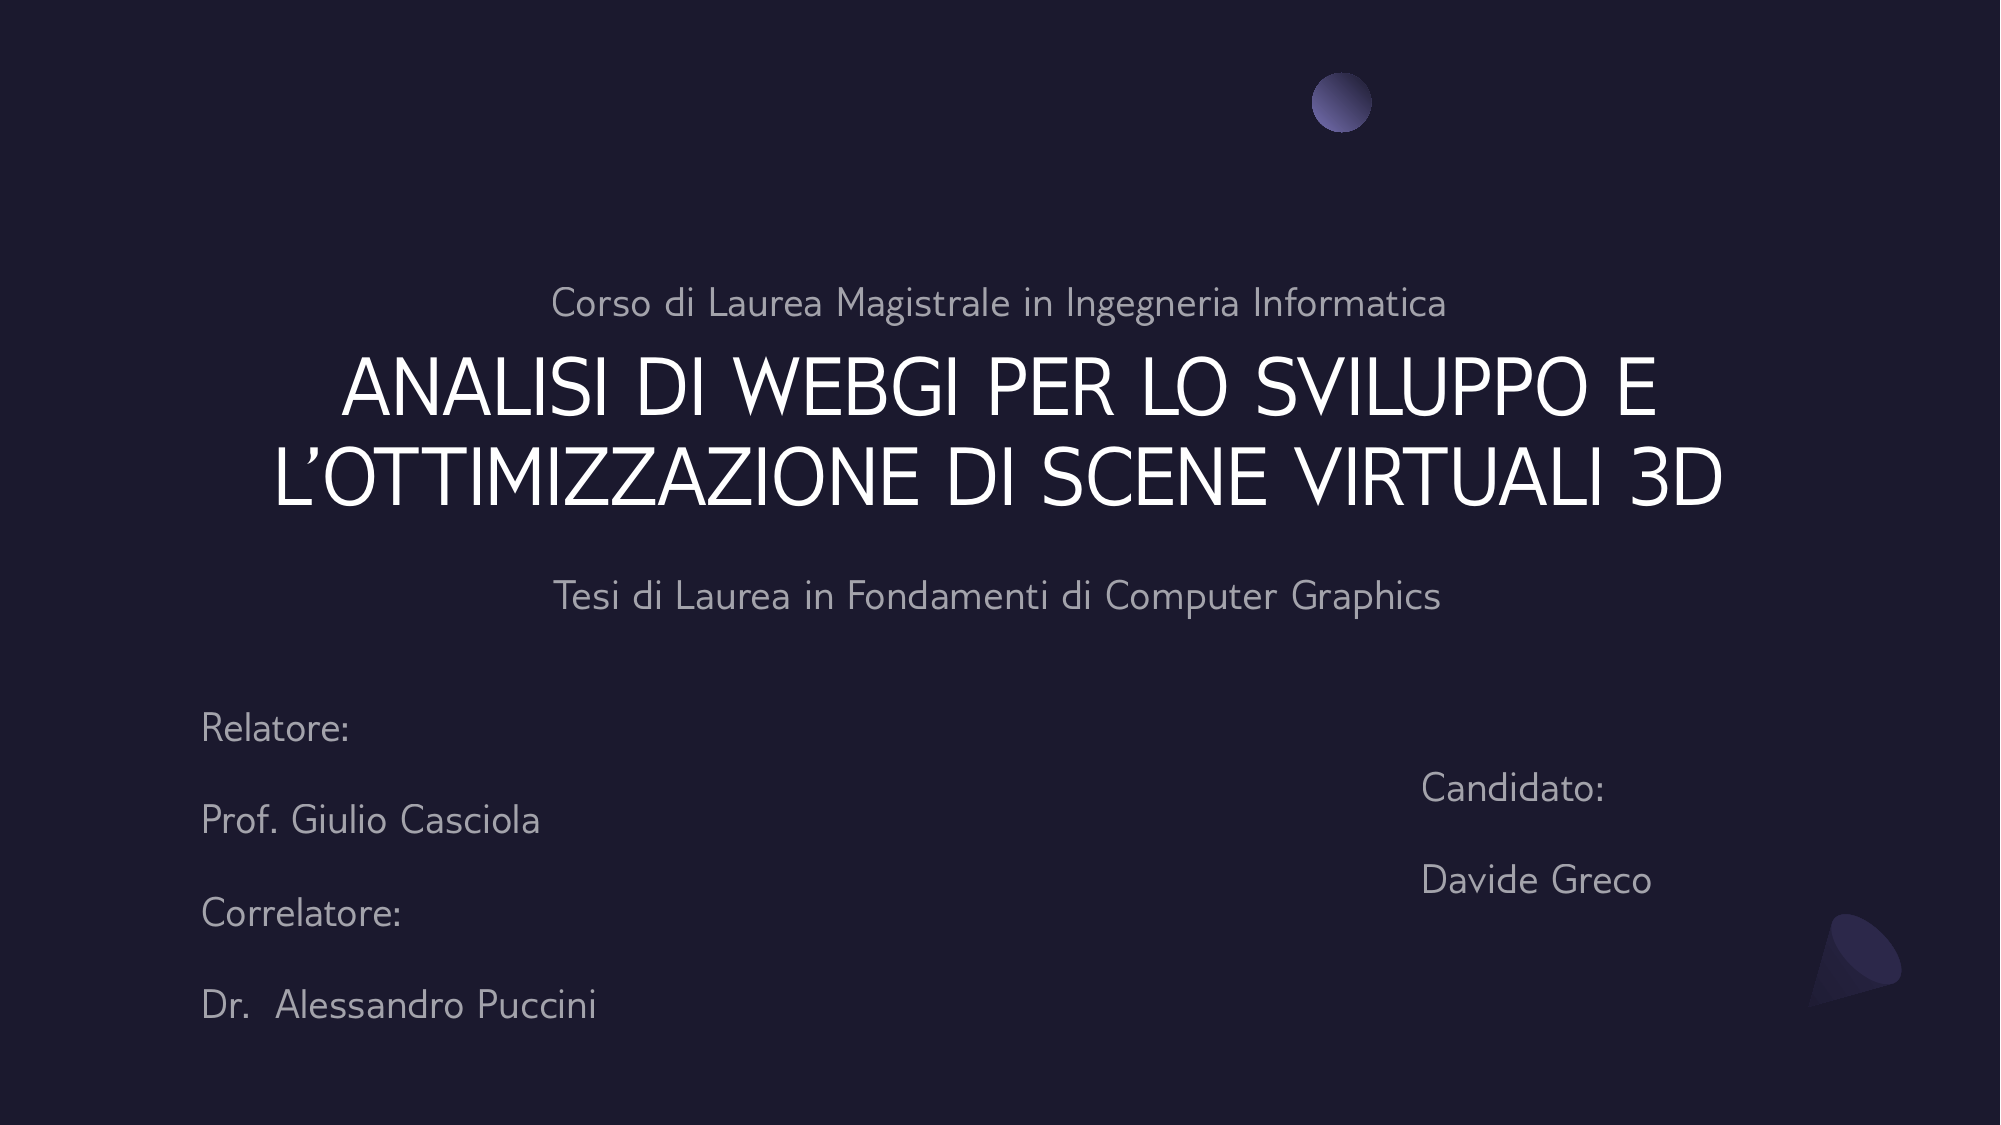

# ANALISI DI WEBGI PER LO SVILUPPO E L’OTTIMIZZAZIONE DI SCENE VIRTUALI 3D
Corso di Laurea Magistrale in Ingegneria Informatica
Tesi di Laurea in Fondamenti di Computer Graphics
Relatore:
Prof. Giulio Casciola
Correlatore:
Dr.  Alessandro Puccini
Candidato:
Davide Greco